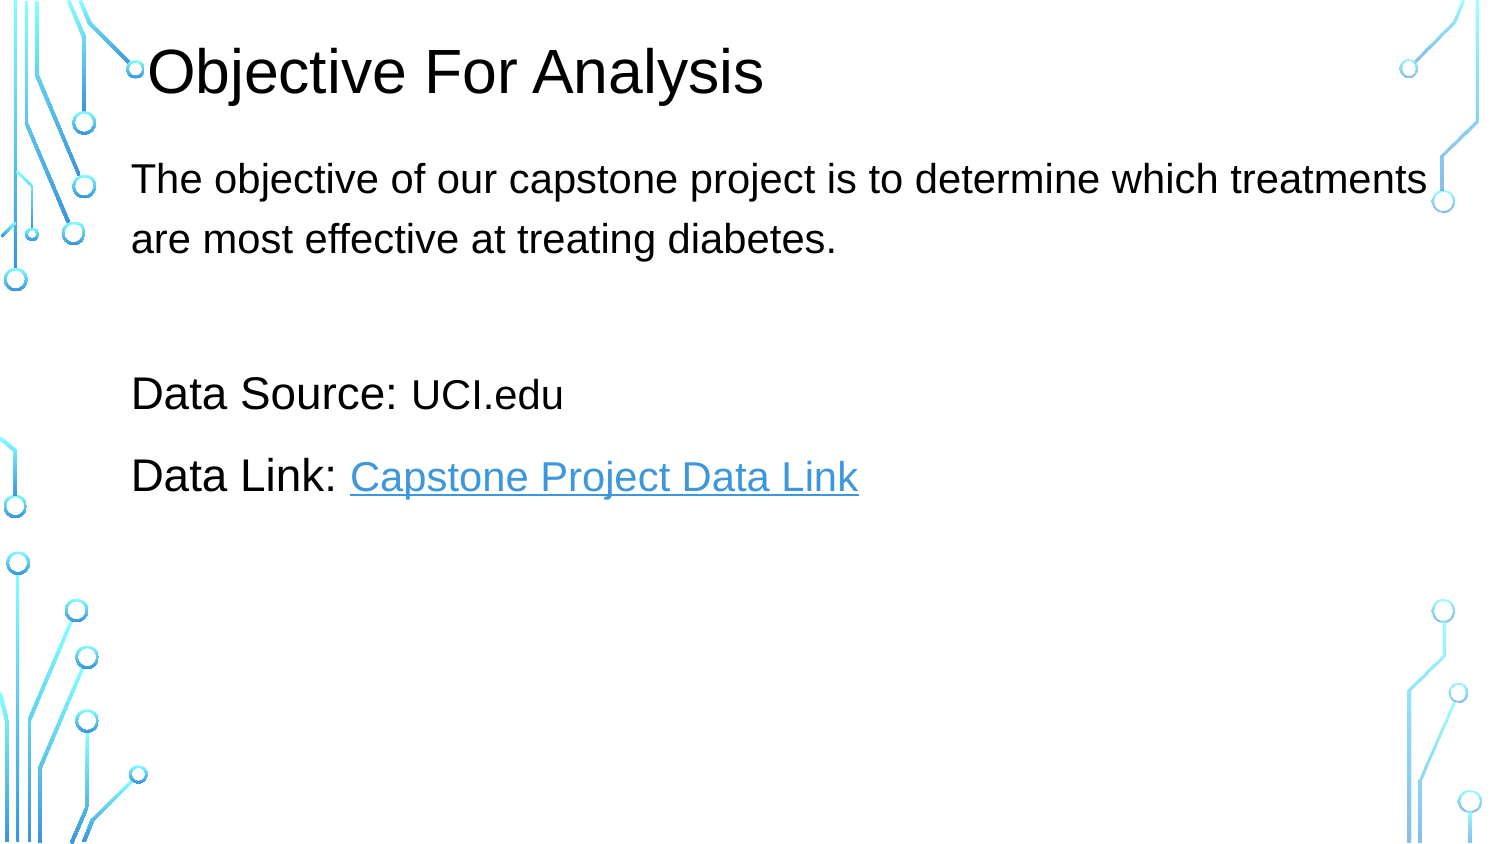

# Objective For Analysis
The objective of our capstone project is to determine which treatments are most effective at treating diabetes.

Data Source: UCI.edu
Data Link: Capstone Project Data Link
2